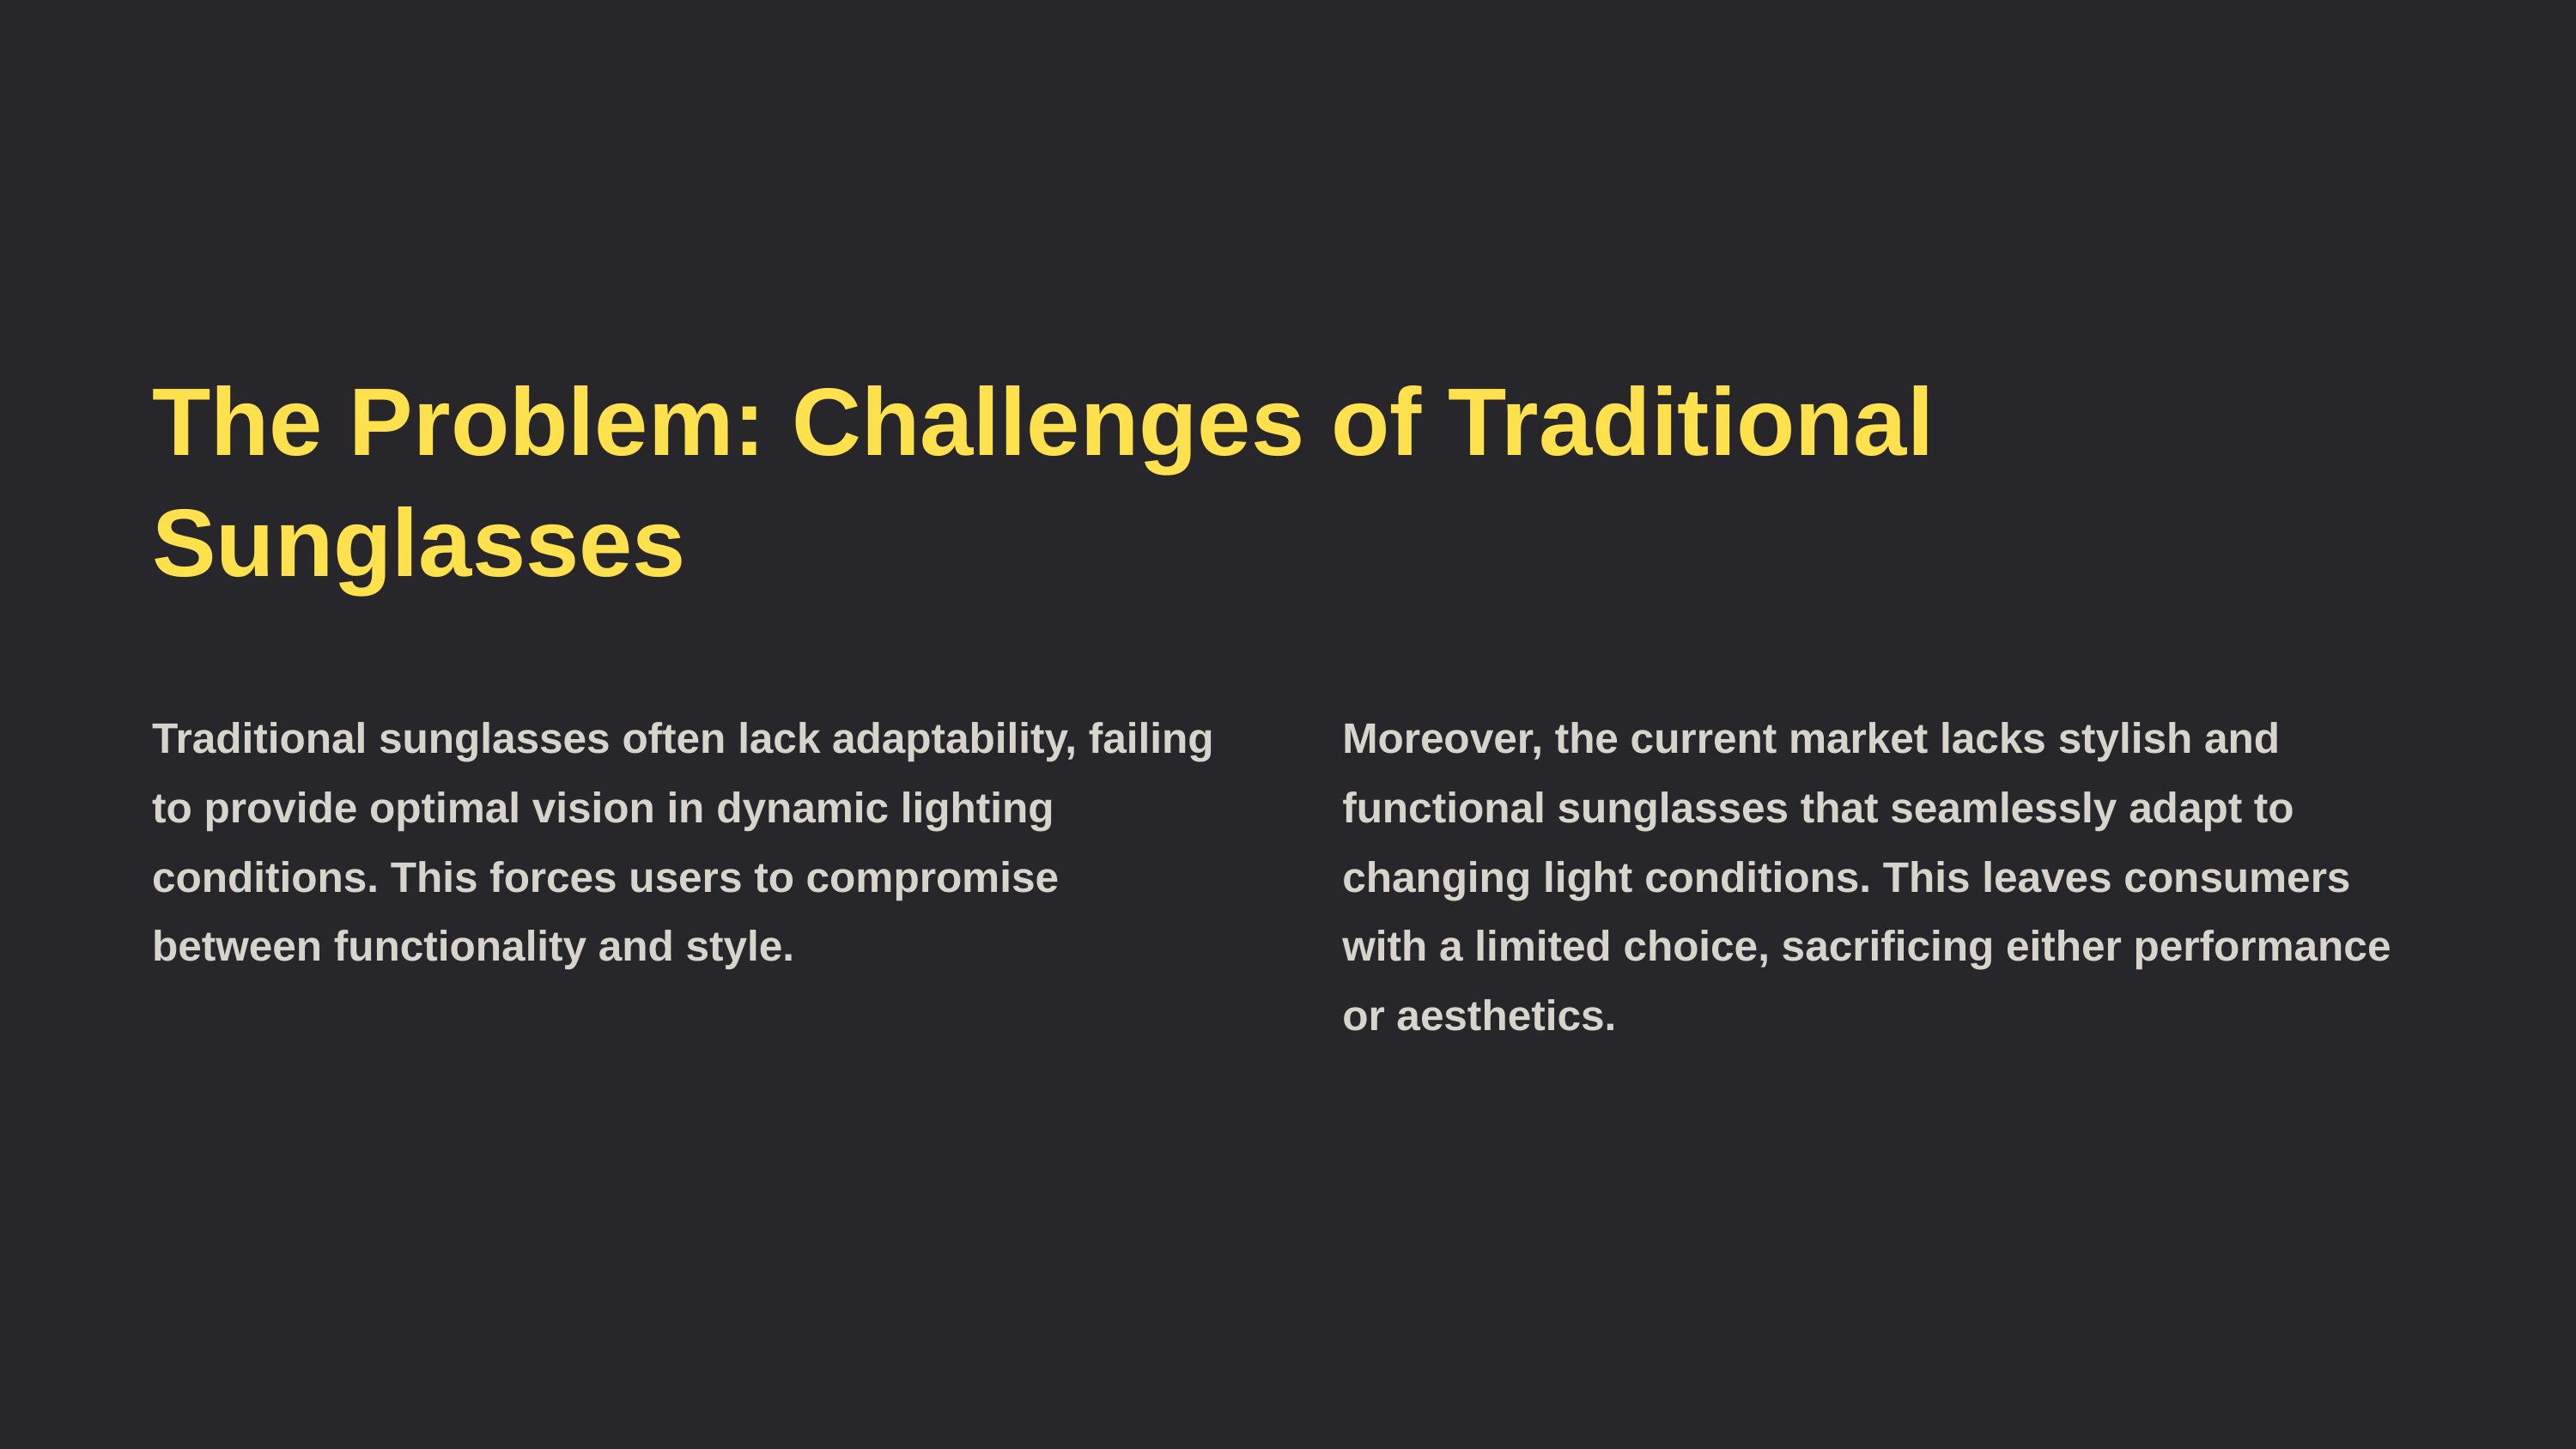

The Problem: Challenges of Traditional Sunglasses

Traditional sunglasses often lack adaptability, failing to provide optimal vision in dynamic lighting conditions. This forces users to compromise between functionality and style.

Moreover, the current market lacks stylish and functional sunglasses that seamlessly adapt to changing light conditions. This leaves consumers with a limited choice, sacrificing either performance or aesthetics.